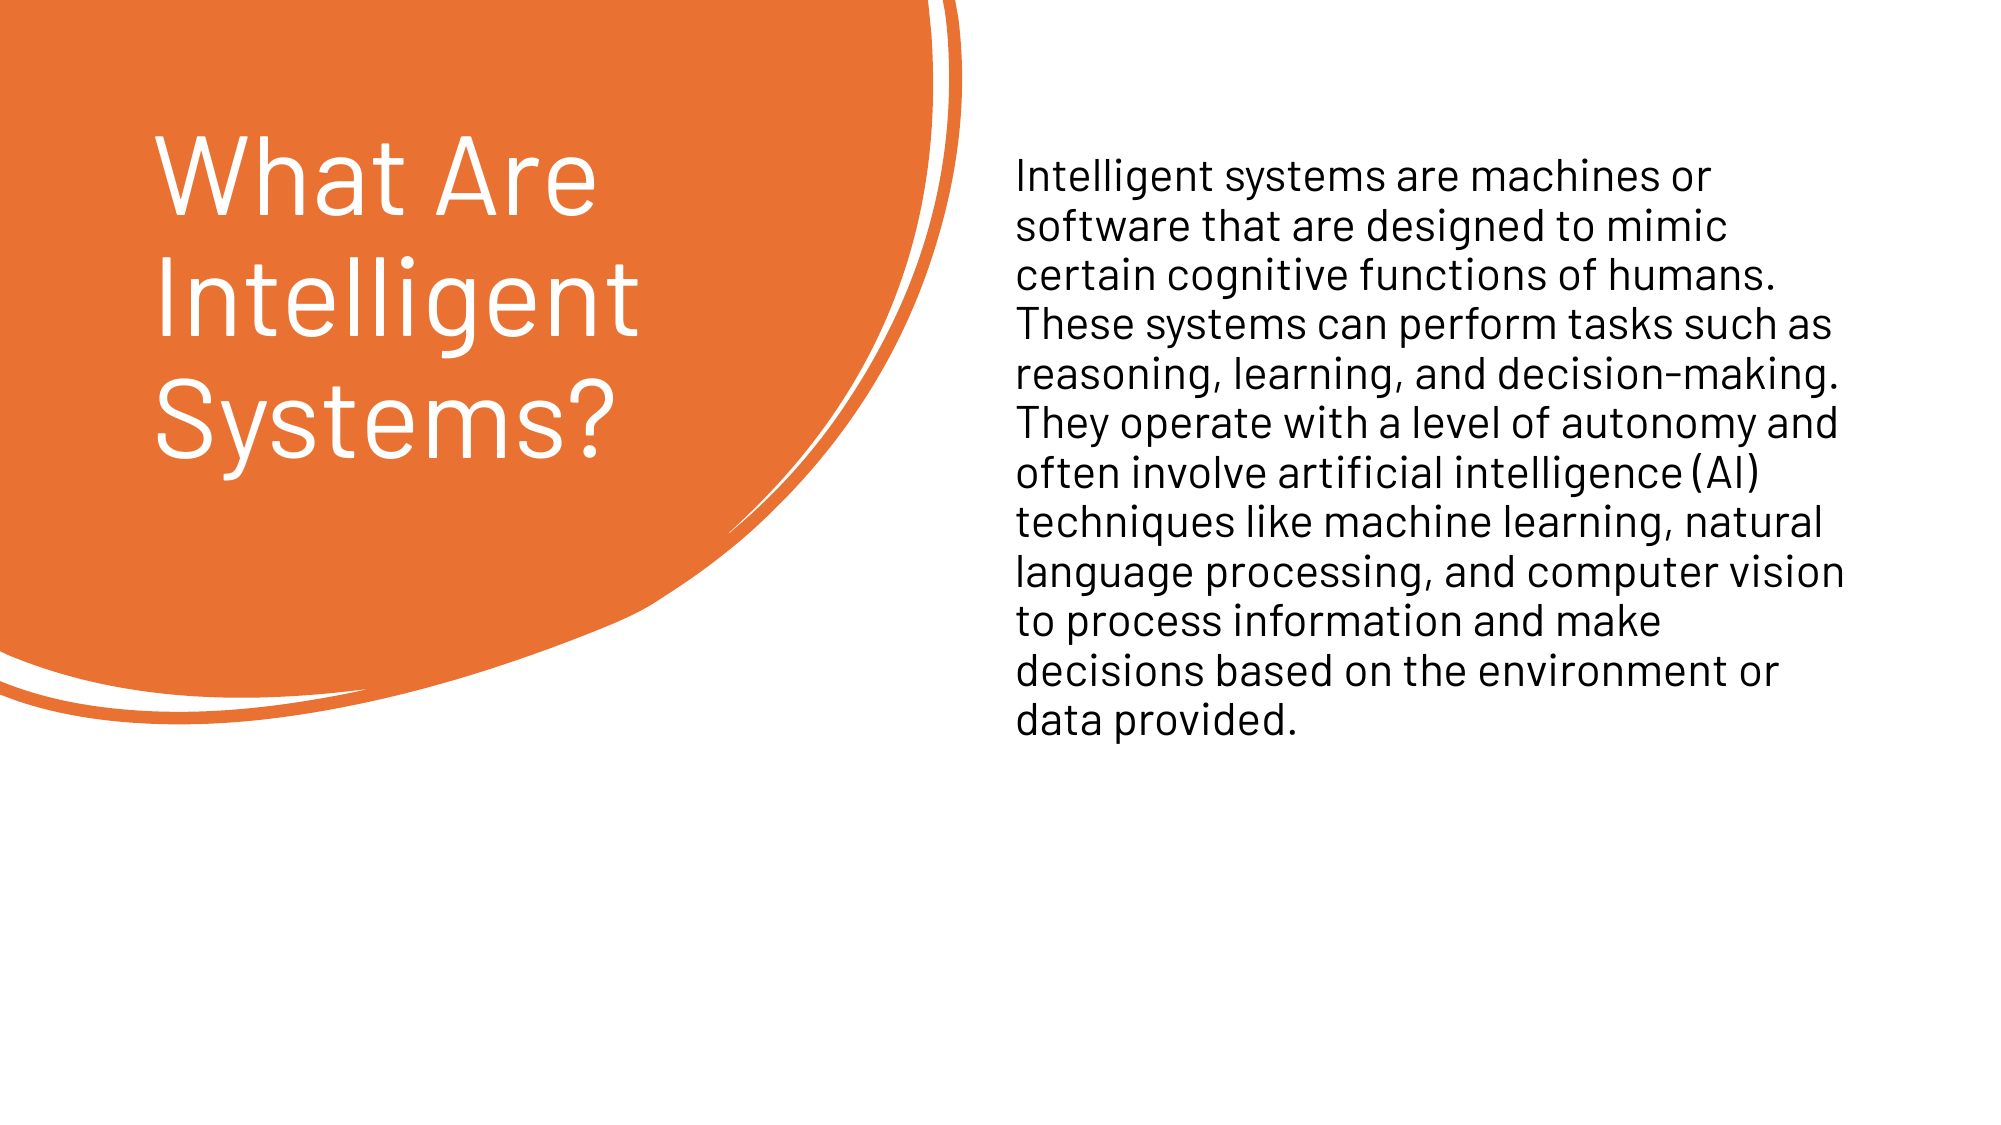

# What Are Intelligent Systems?
Intelligent systems are machines or software that are designed to mimic certain cognitive functions of humans. These systems can perform tasks such as reasoning, learning, and decision-making. They operate with a level of autonomy and often involve artificial intelligence (AI) techniques like machine learning, natural language processing, and computer vision to process information and make decisions based on the environment or data provided.